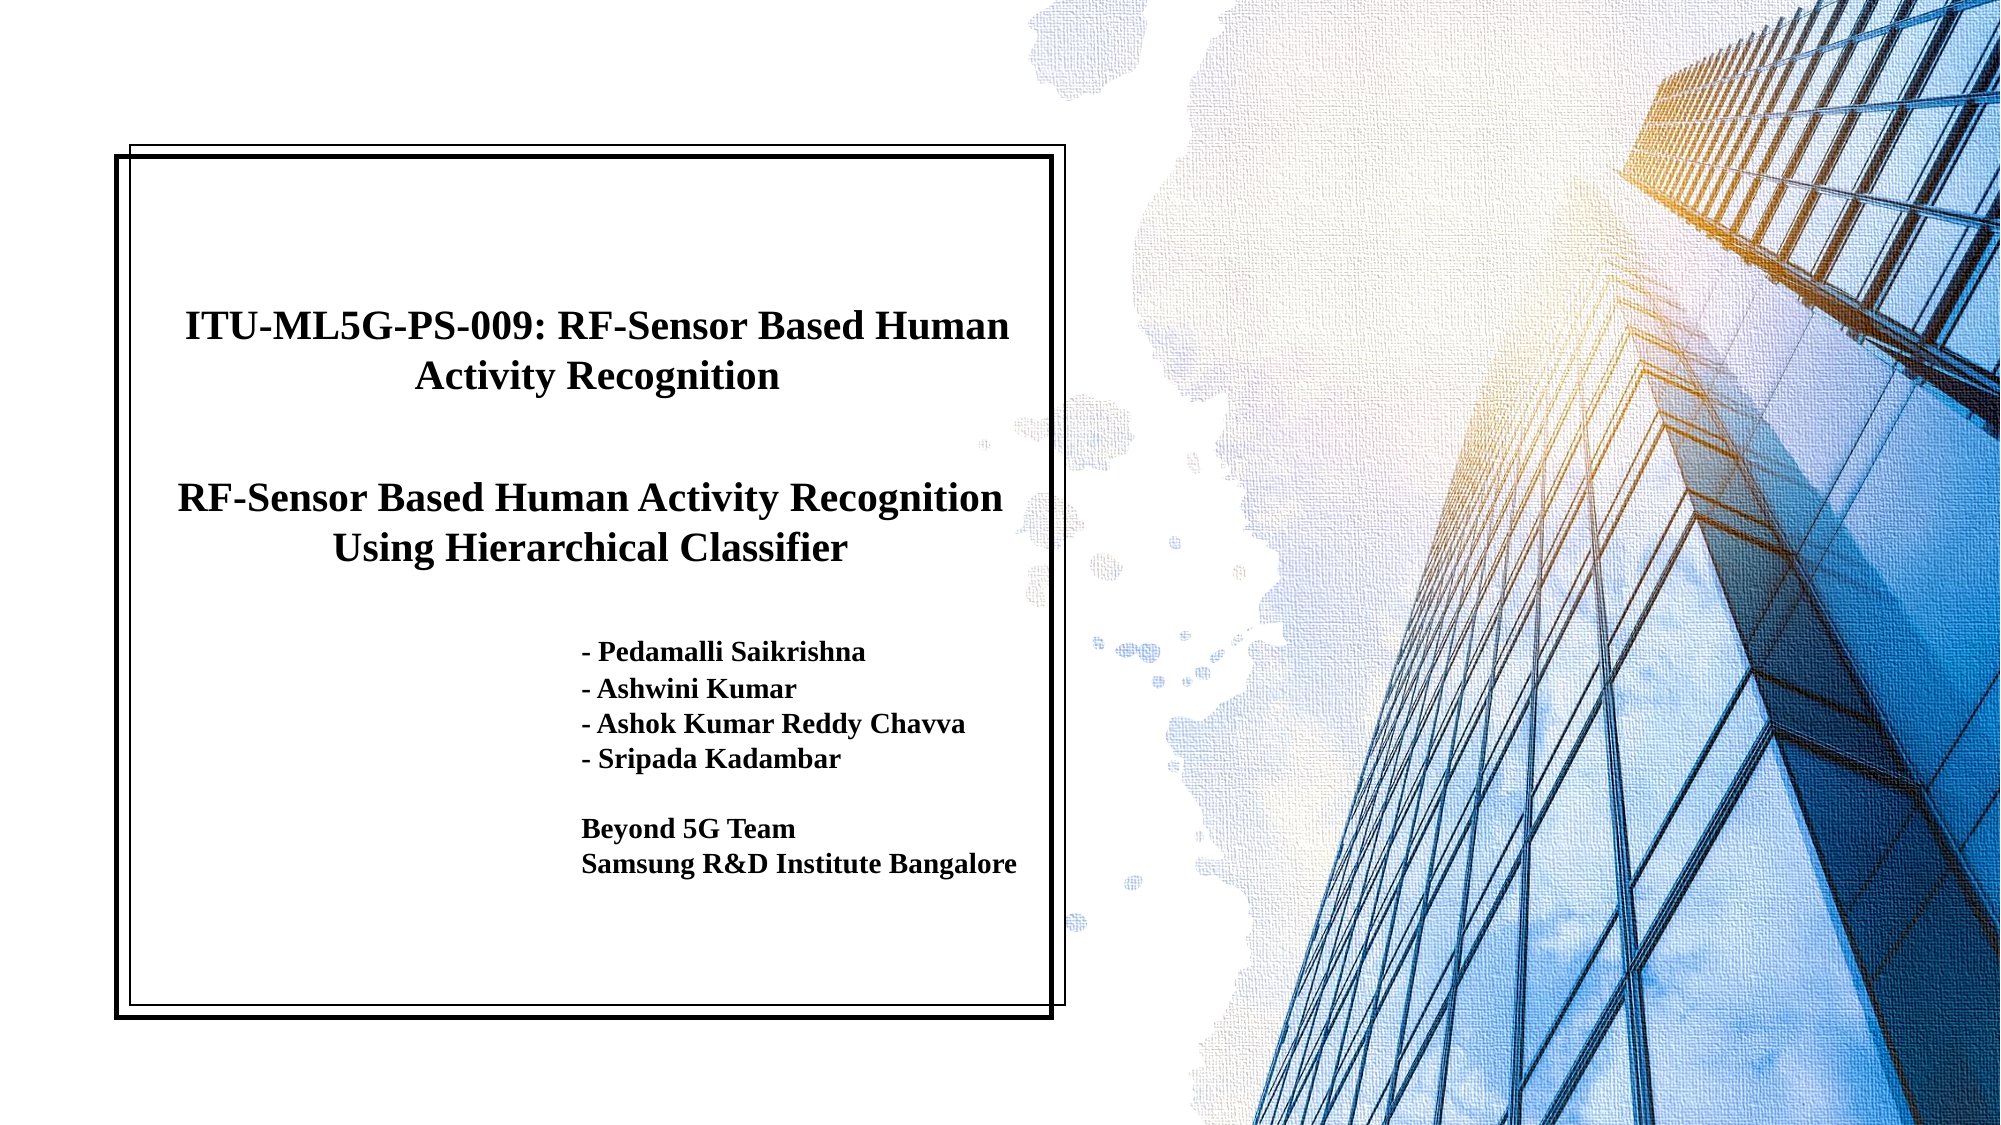

RF-Sensor Based Human Activity Recognition Using Hierarchical Classifier

			- Pedamalli Saikrishna
			- Ashwini Kumar
			- Ashok Kumar Reddy Chavva
			- Sripada Kadambar

			Beyond 5G Team
			Samsung R&D Institute Bangalore
ITU-ML5G-PS-009: RF-Sensor Based Human Activity Recognition